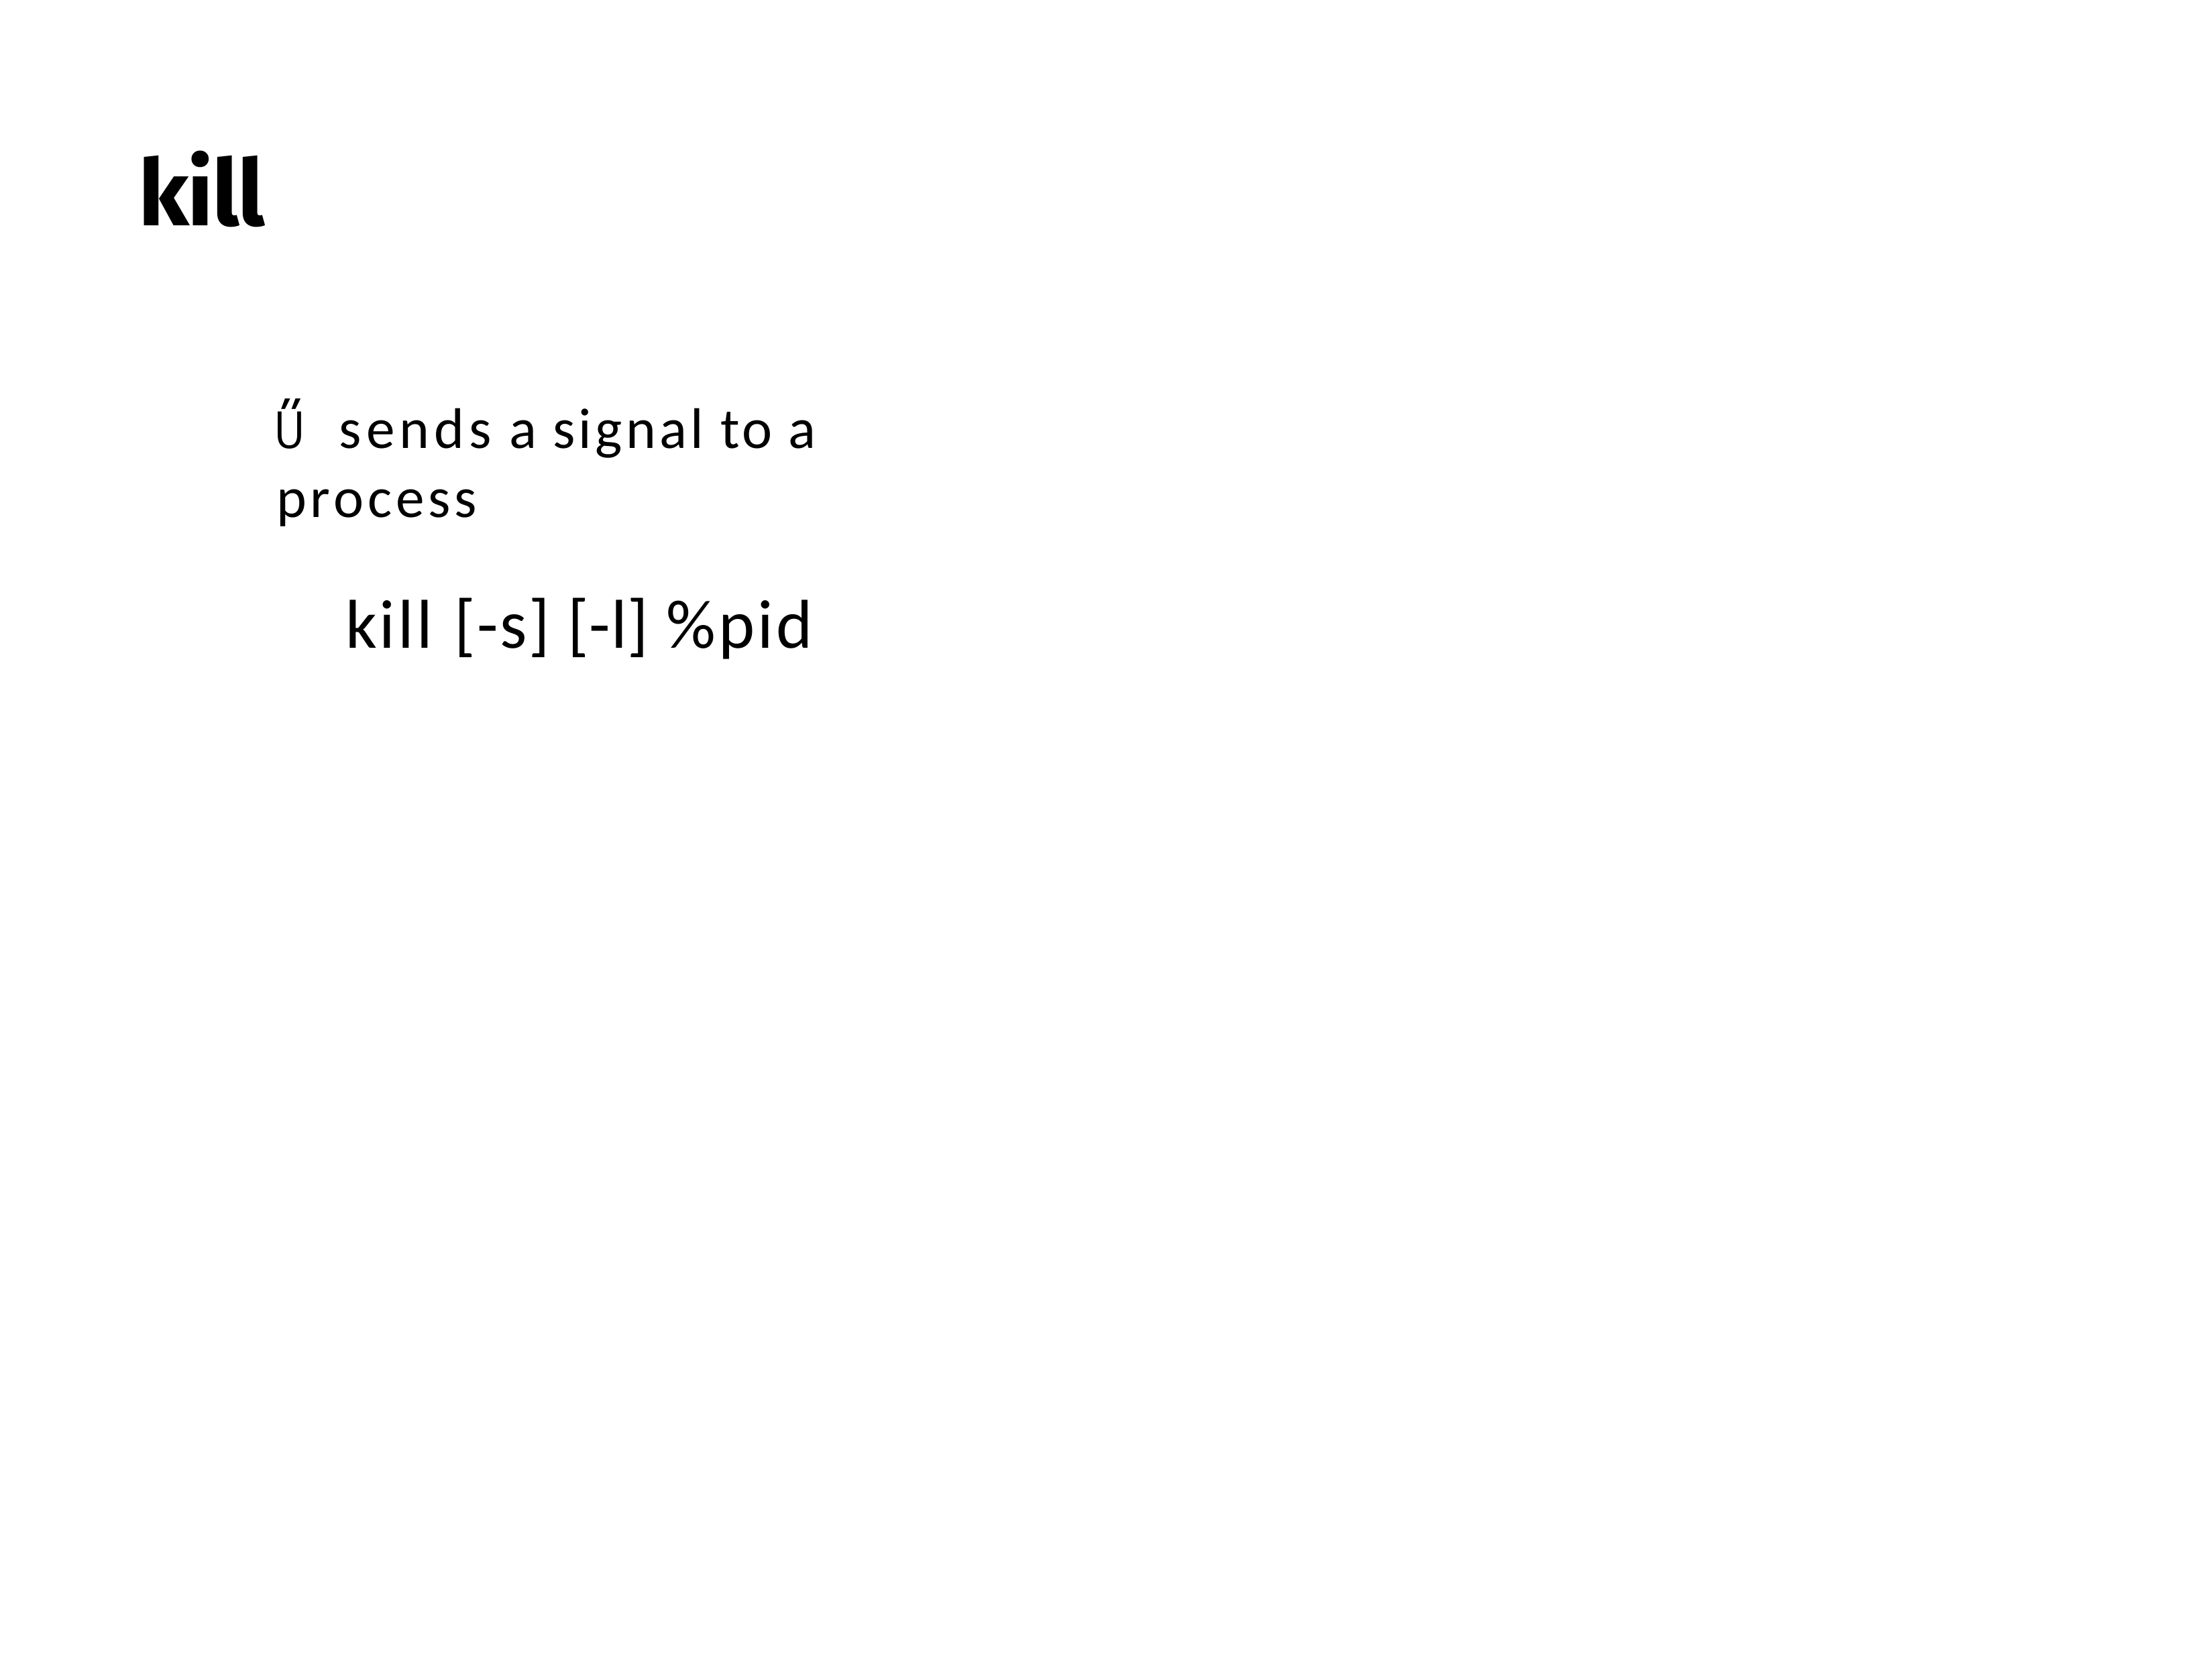

# kill
Ű sends a signal to a process
kill [-s] [-l] %pid